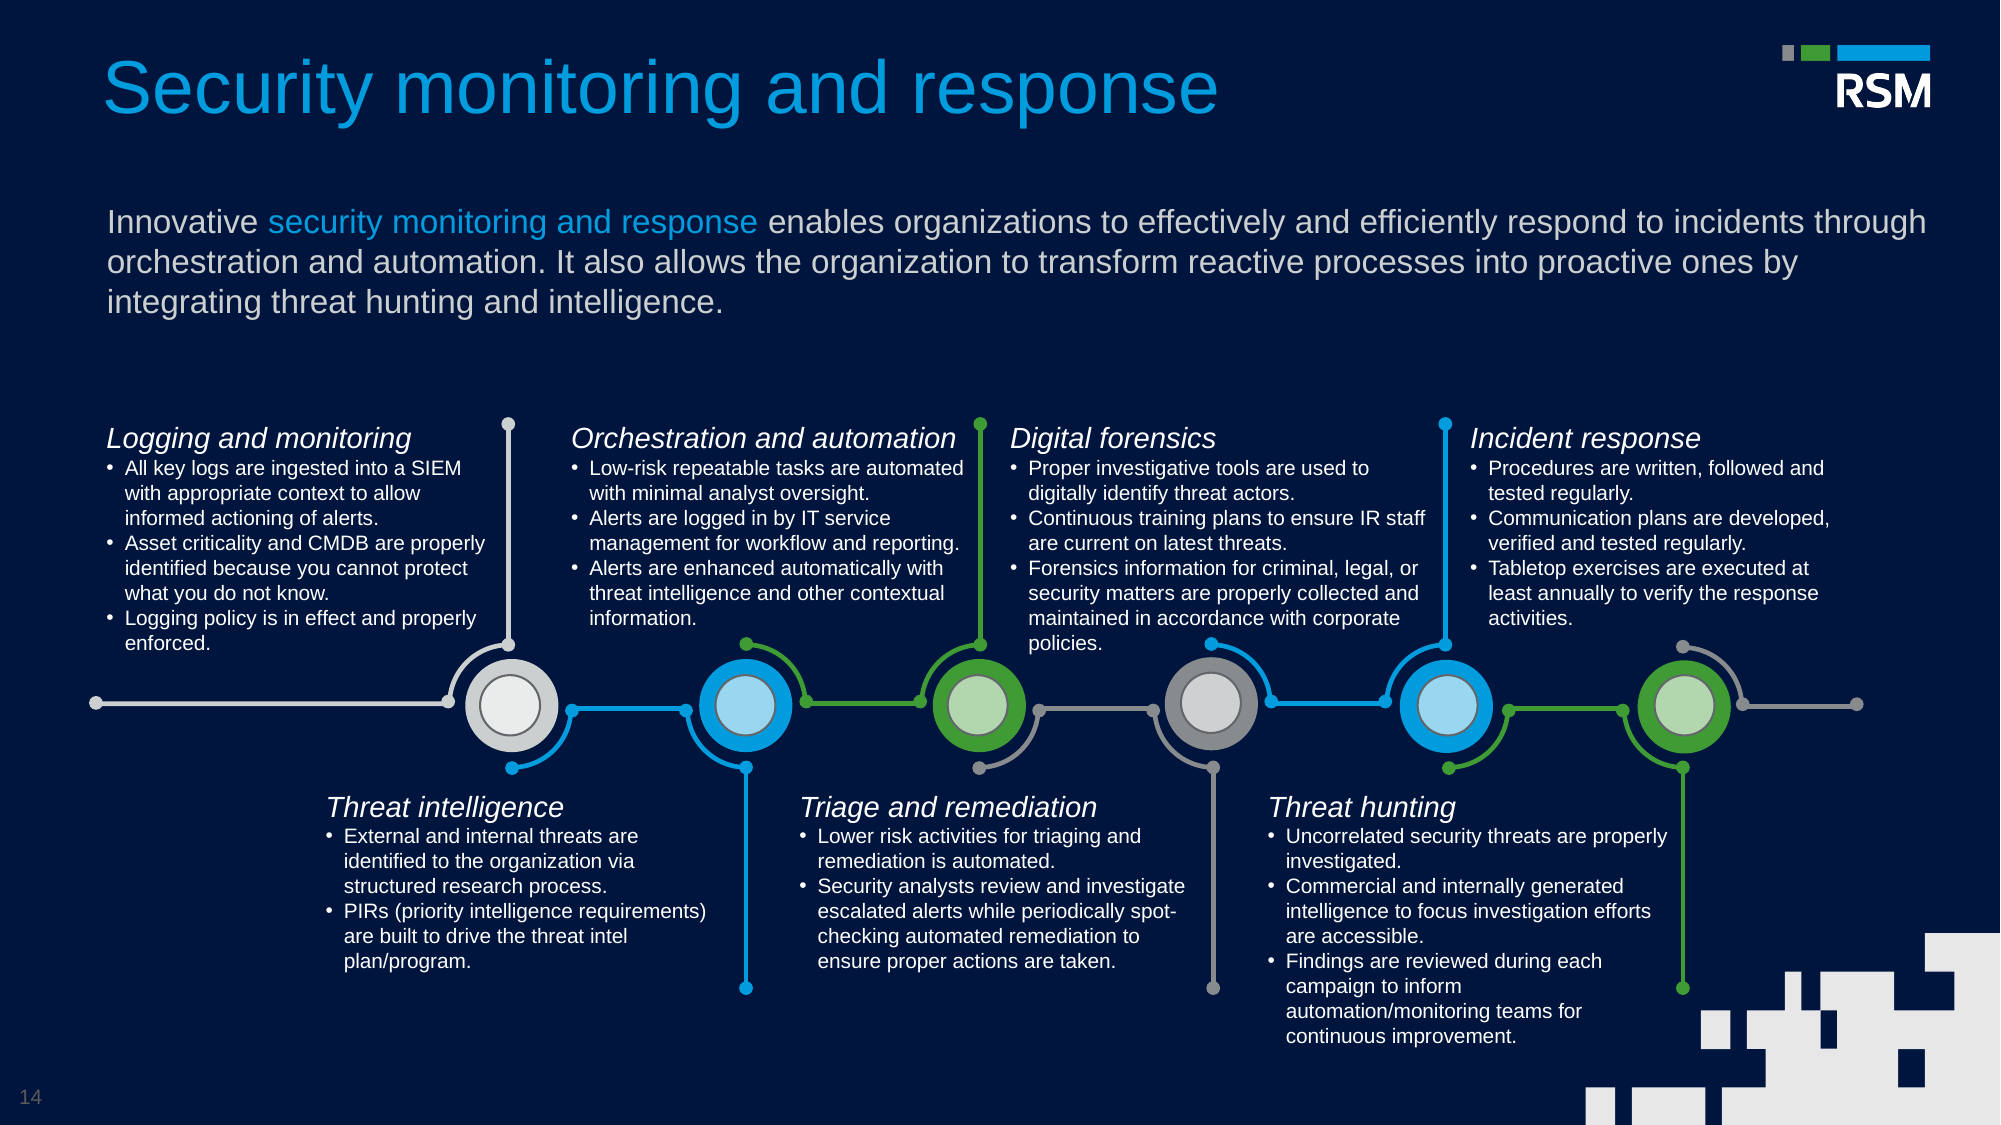

Security monitoring and response
Innovative security monitoring and response enables organizations to effectively and efficiently respond to incidents through orchestration and automation. It also allows the organization to transform reactive processes into proactive ones by integrating threat hunting and intelligence.
Logging and monitoring
All key logs are ingested into a SIEM with appropriate context to allow informed actioning of alerts.
Asset criticality and CMDB are properly identified because you cannot protect what you do not know.
Logging policy is in effect and properly enforced.
Orchestration and automation
Low-risk repeatable tasks are automated with minimal analyst oversight.
Alerts are logged in by IT service management for workflow and reporting.
Alerts are enhanced automatically with threat intelligence and other contextual information.
Digital forensics
Proper investigative tools are used to digitally identify threat actors.
Continuous training plans to ensure IR staff are current on latest threats.
Forensics information for criminal, legal, or security matters are properly collected and maintained in accordance with corporate policies.
Incident response
Procedures are written, followed and tested regularly.
Communication plans are developed, verified and tested regularly.
Tabletop exercises are executed at least annually to verify the response activities.

Threat intelligence
External and internal threats are identified to the organization via structured research process.
PIRs (priority intelligence requirements) are built to drive the threat intel plan/program.
Triage and remediation
Lower risk activities for triaging and remediation is automated.
Security analysts review and investigate escalated alerts while periodically spot-checking automated remediation to ensure proper actions are taken.
Threat hunting
Uncorrelated security threats are properly investigated.
Commercial and internally generated intelligence to focus investigation efforts are accessible.
Findings are reviewed during each campaign to inform automation/monitoring teams for continuous improvement.
14